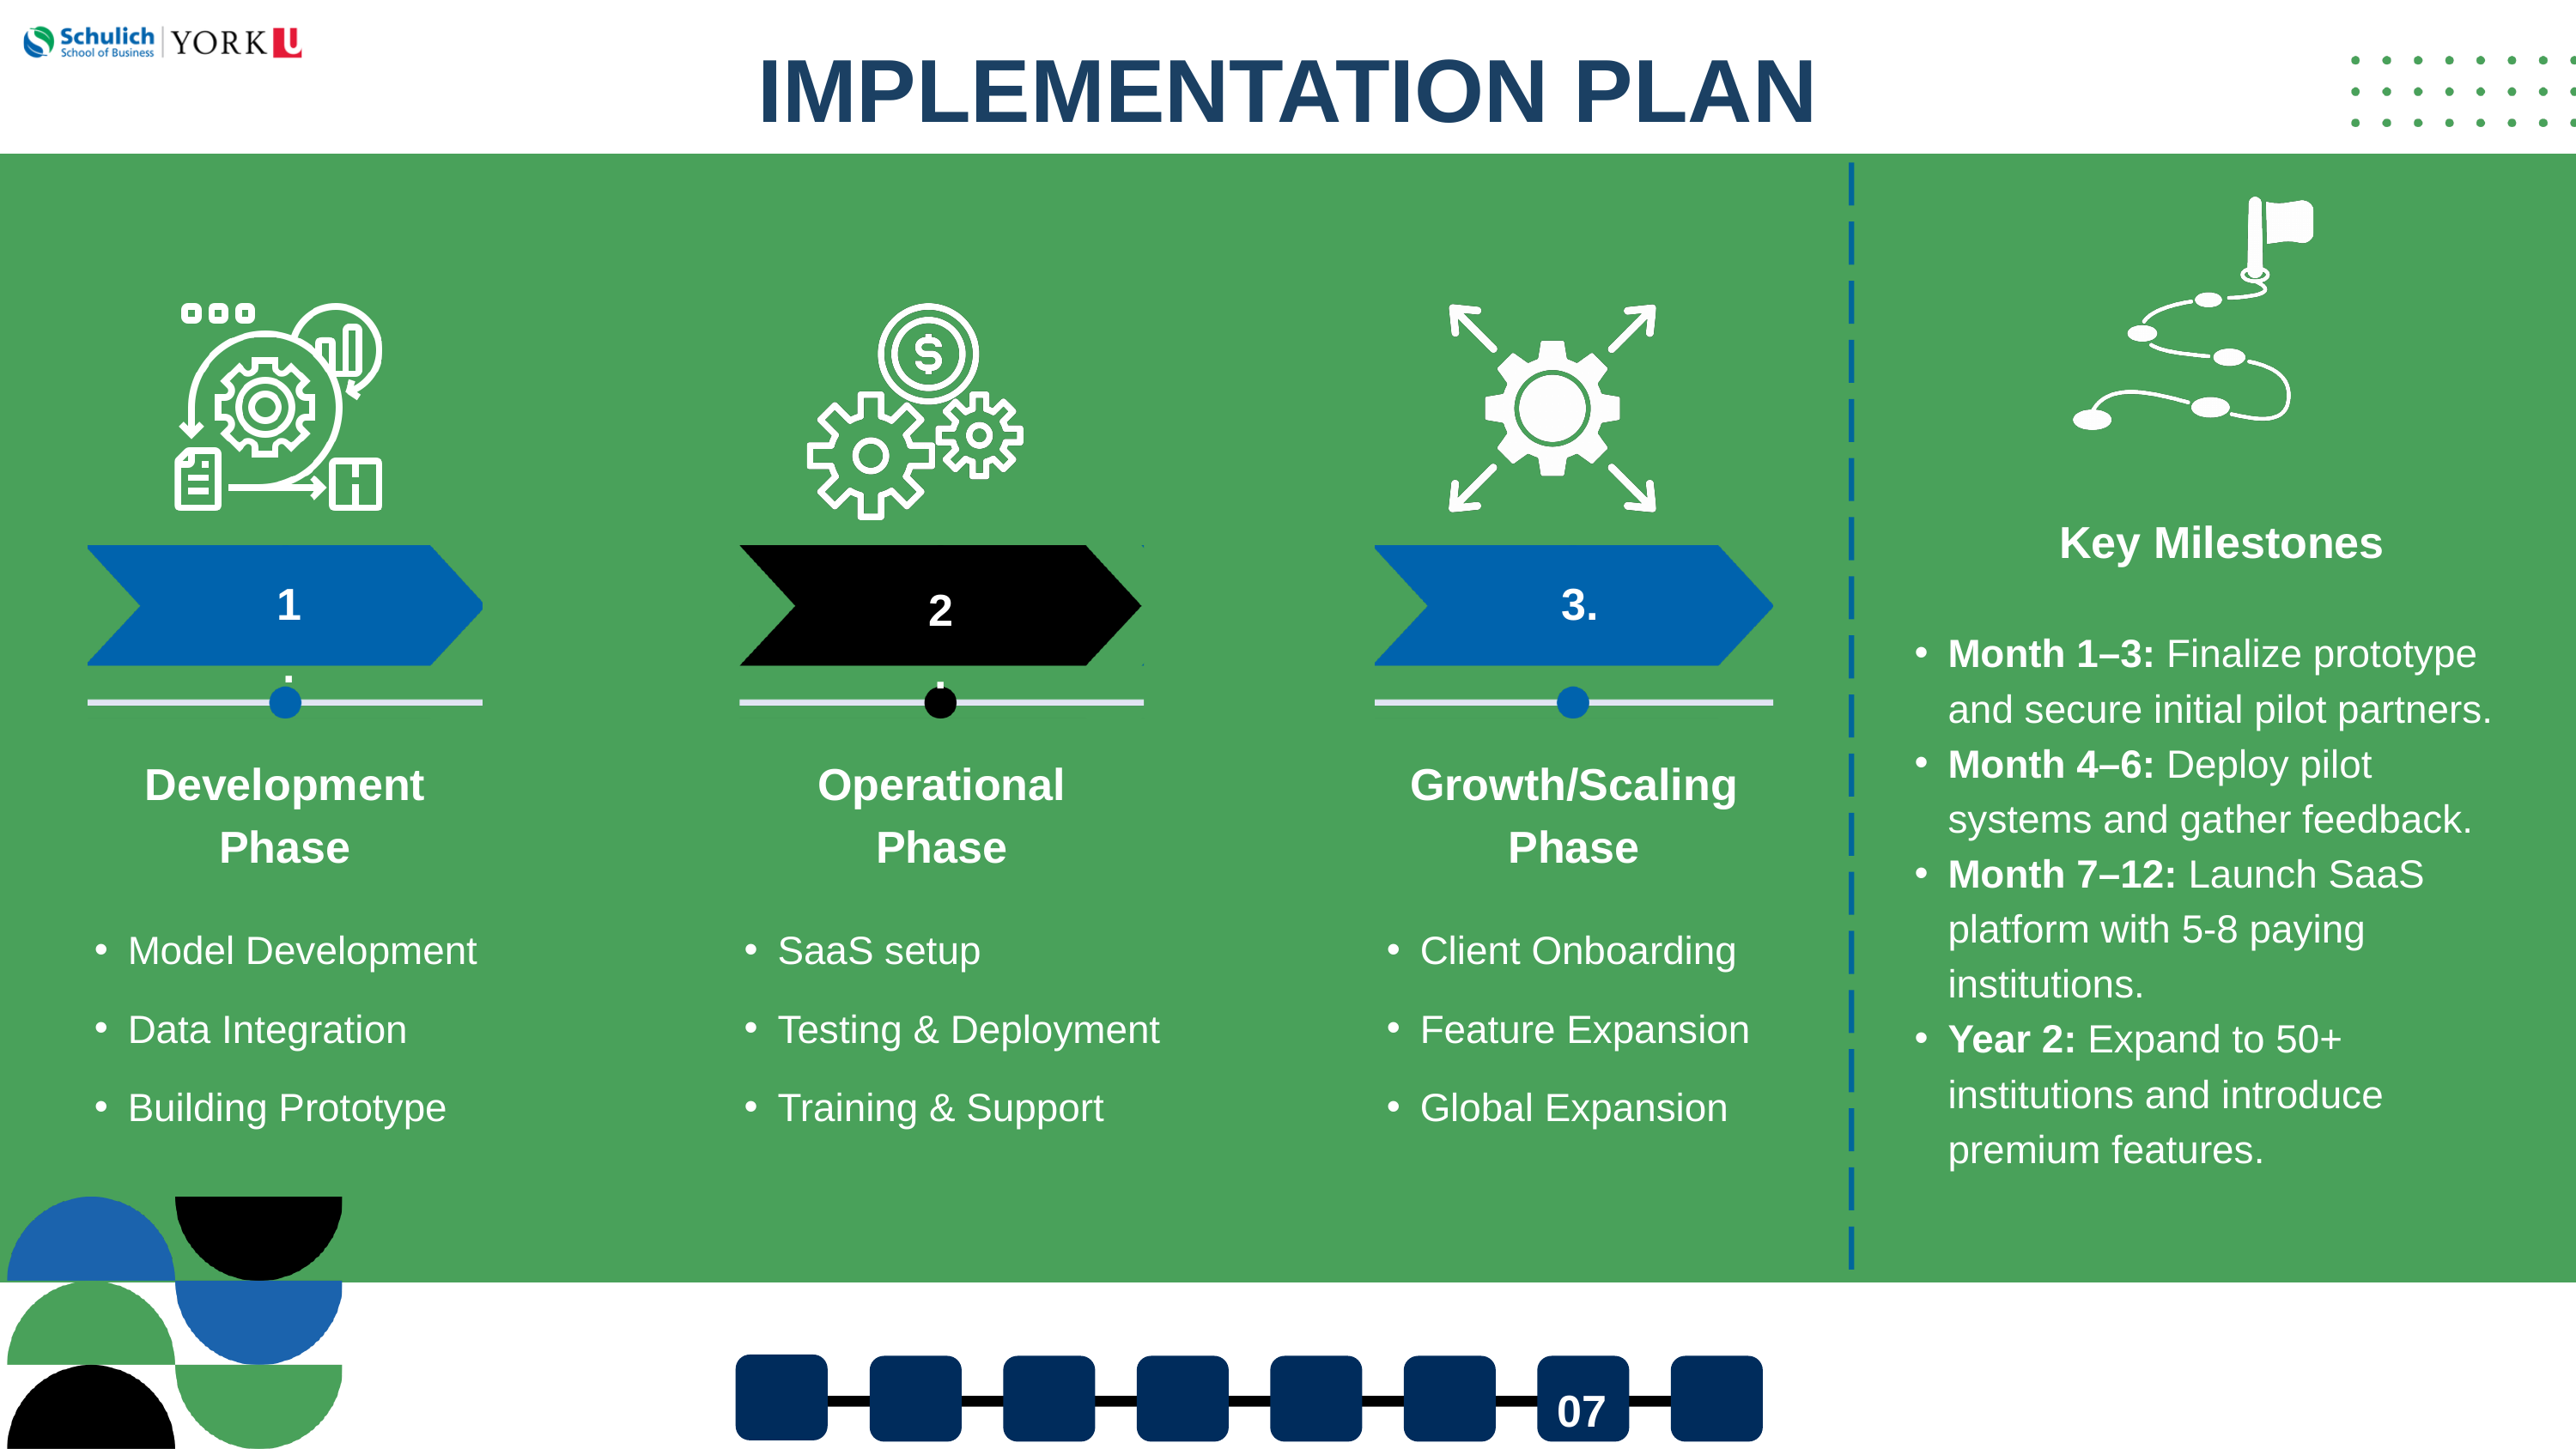

IMPLEMENTATION PLAN

Key Milestones

1.
3.
2.
Month 1–3: Finalize prototype and secure initial pilot partners.
Month 4–6: Deploy pilot systems and gather feedback.
Month 7–12: Launch SaaS platform with 5-8 paying institutions.
Year 2: Expand to 50+ institutions and introduce premium features.
Development
Phase
Operational
Phase
Growth/Scaling
Phase
Model Development
Data Integration
Building Prototype
SaaS setup
Testing & Deployment
Training & Support
Client Onboarding
Feature Expansion
Global Expansion

07